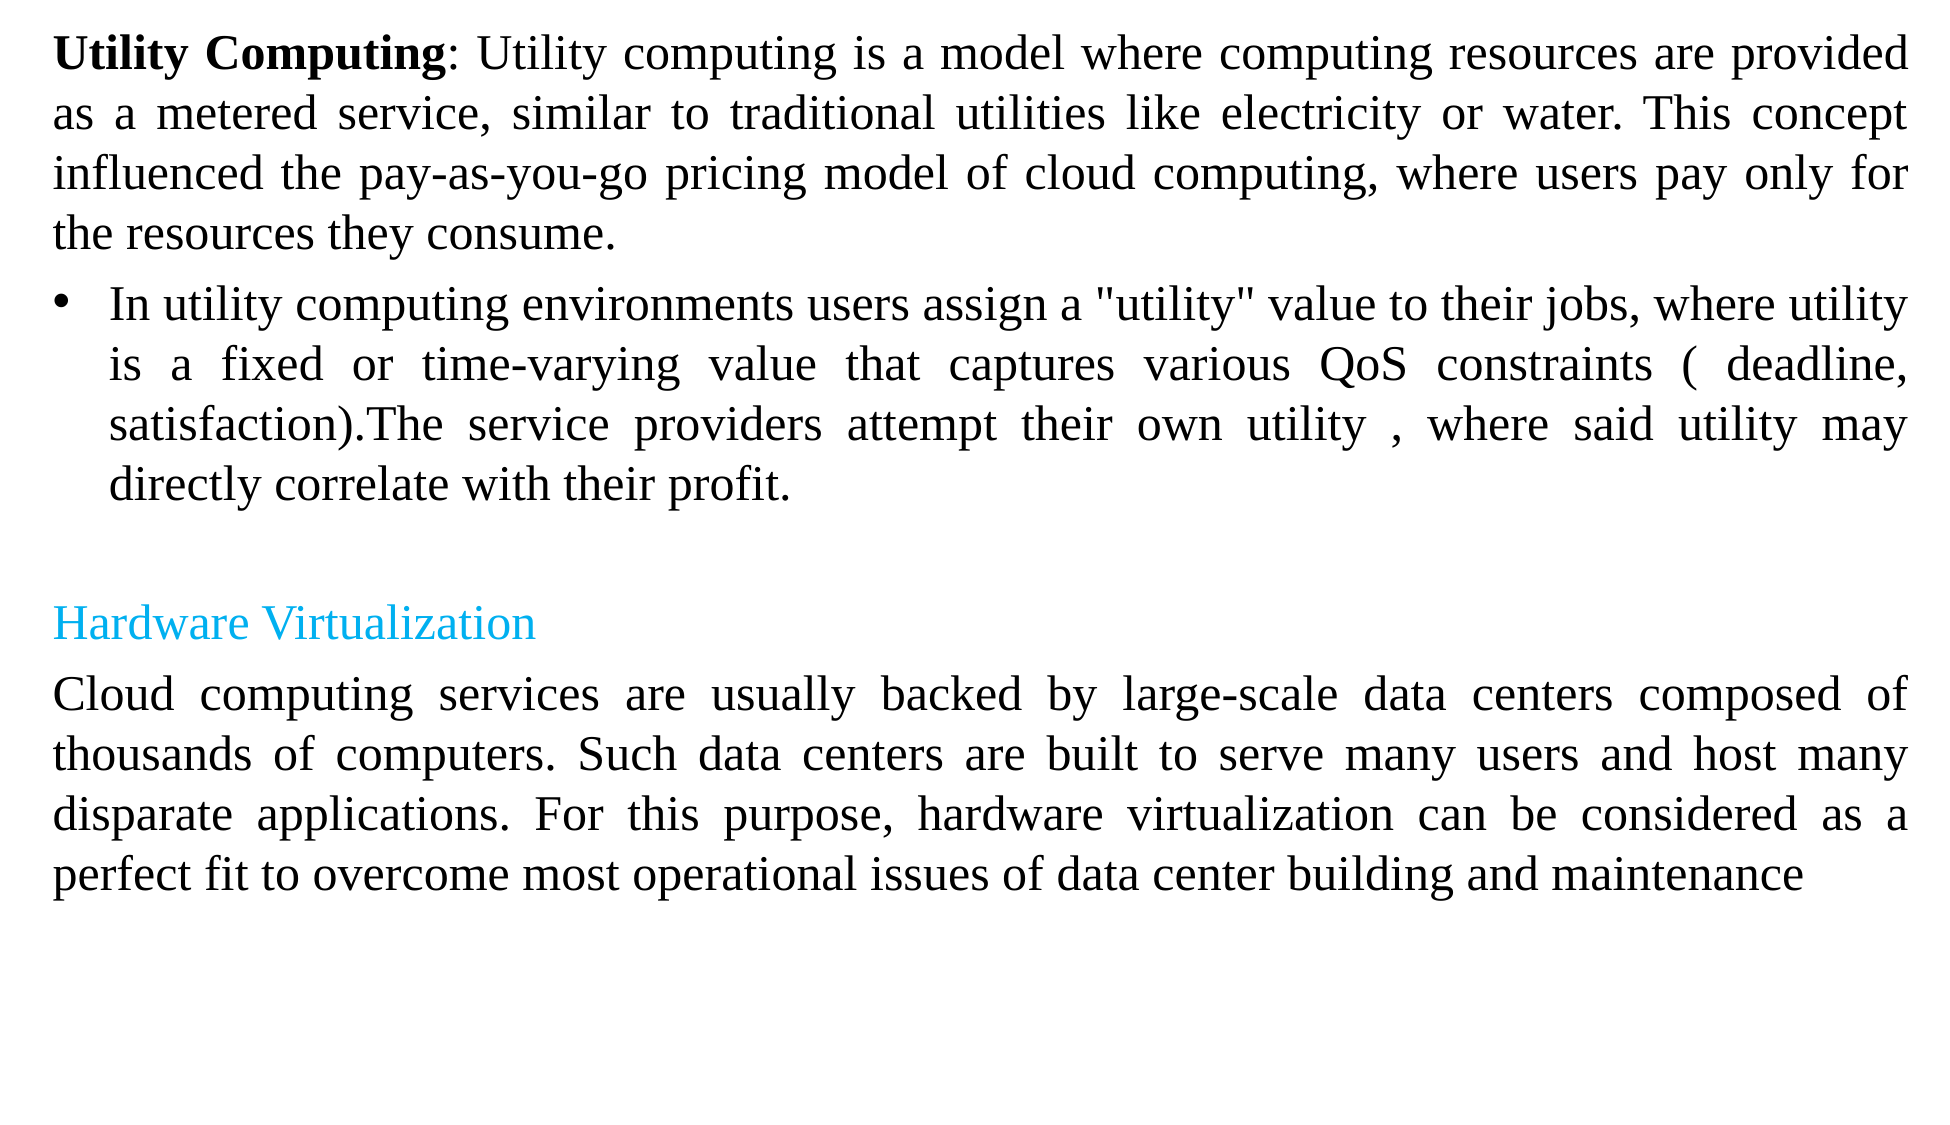

Utility Computing: Utility computing is a model where computing resources are provided as a metered service, similar to traditional utilities like electricity or water. This concept influenced the pay-as-you-go pricing model of cloud computing, where users pay only for the resources they consume.
In utility computing environments users assign a "utility" value to their jobs, where utility is a fixed or time-varying value that captures various QoS constraints ( deadline, satisfaction).The service providers attempt their own utility , where said utility may directly correlate with their profit.

Hardware Virtualization
Cloud computing services are usually backed by large-scale data centers composed of thousands of computers. Such data centers are built to serve many users and host many disparate applications. For this purpose, hardware virtualization can be considered as a perfect fit to overcome most operational issues of data center building and maintenance